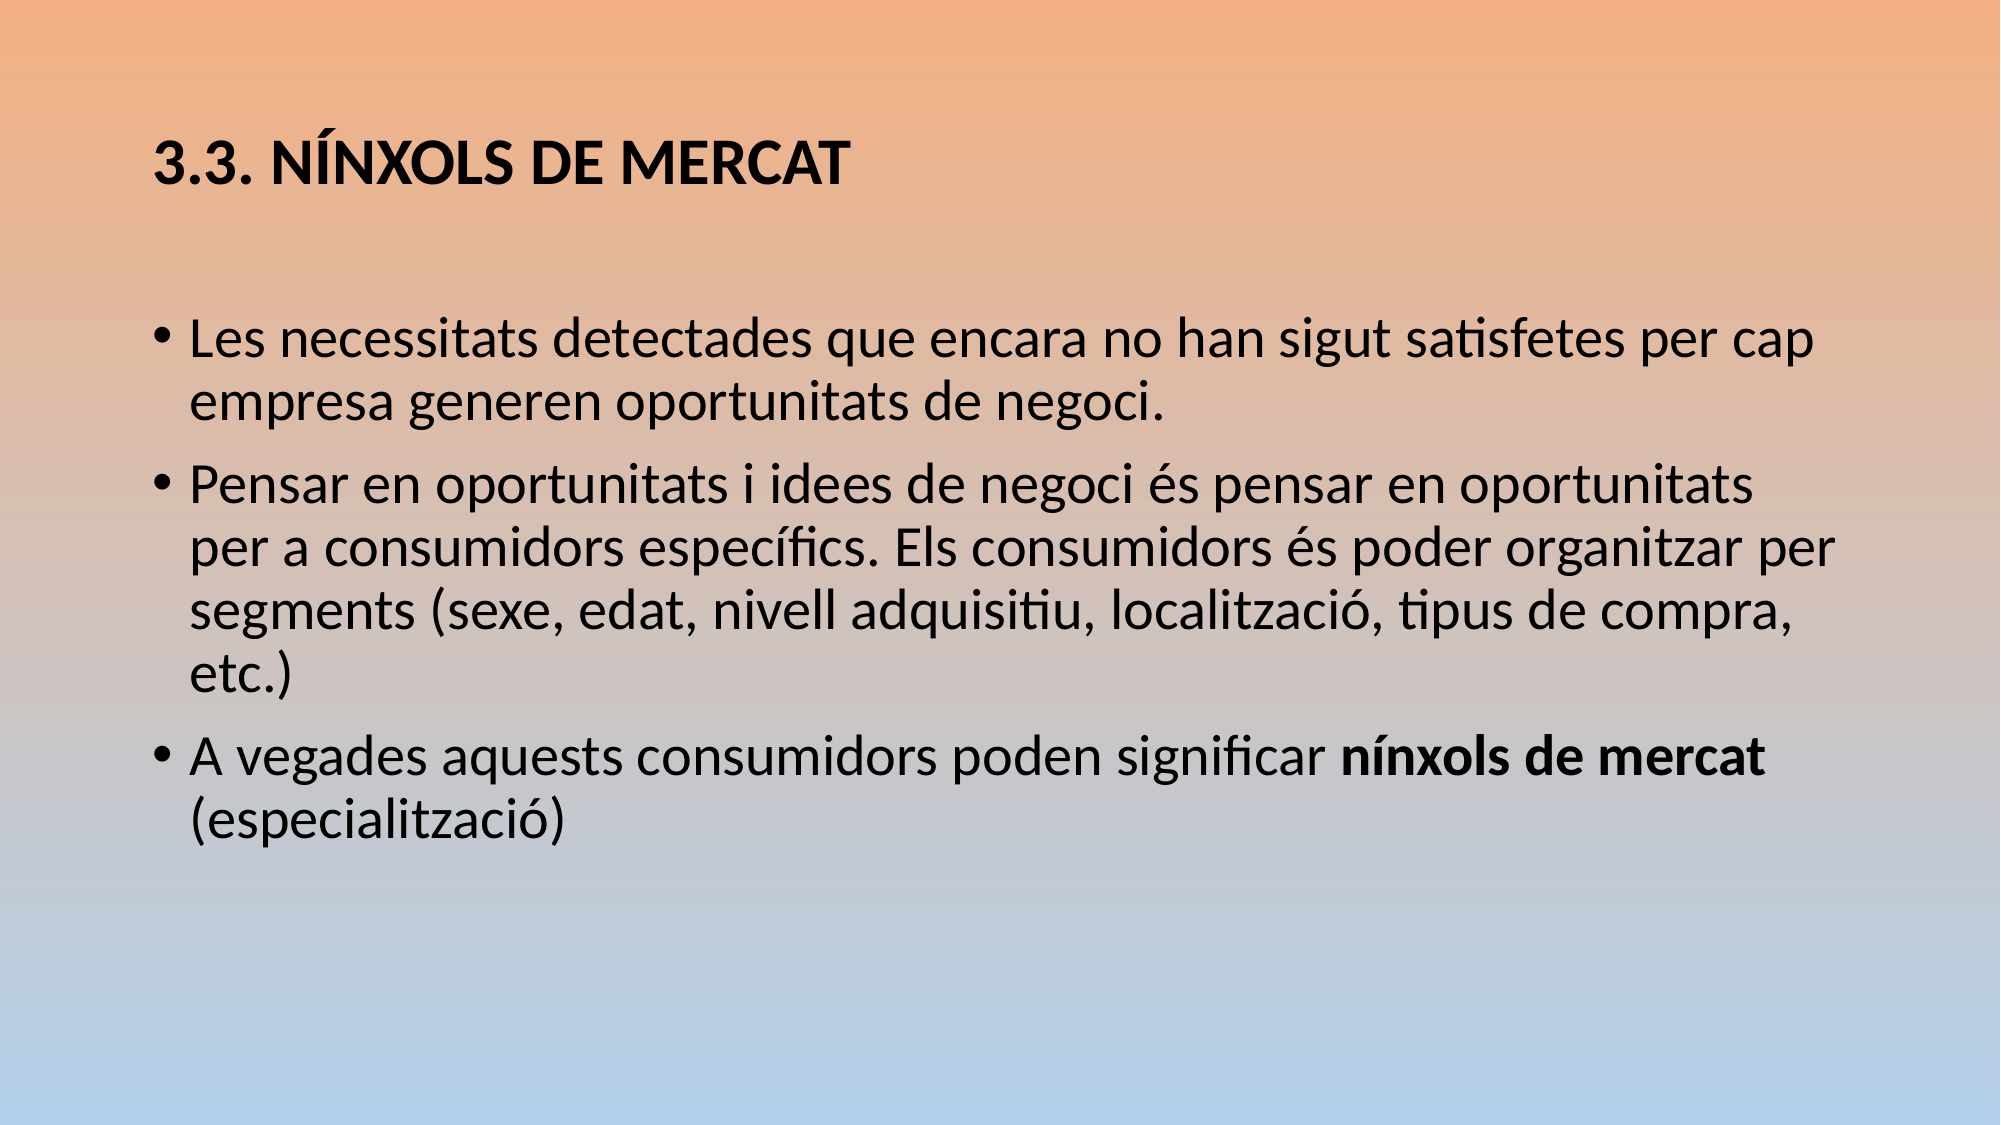

# 3.3. NÍNXOLS DE MERCAT
Les necessitats detectades que encara no han sigut satisfetes per cap empresa generen oportunitats de negoci.
Pensar en oportunitats i idees de negoci és pensar en oportunitats per a consumidors específics. Els consumidors és poder organitzar per segments (sexe, edat, nivell adquisitiu, localització, tipus de compra, etc.)
A vegades aquests consumidors poden significar nínxols de mercat (especialització)